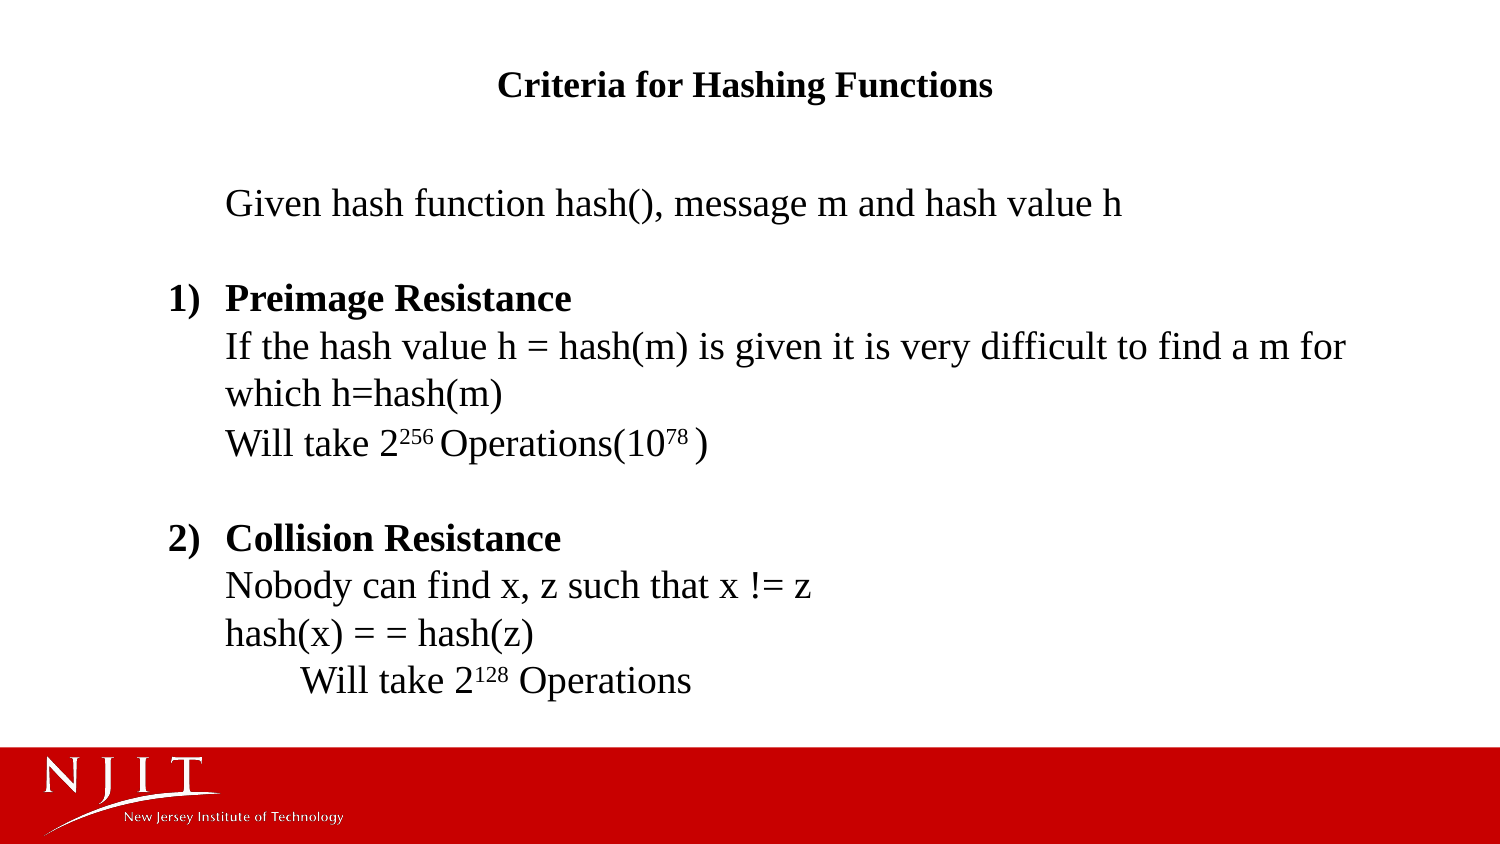

Criteria for Hashing Functions
Given hash function hash(), message m and hash value h

Preimage Resistance
If the hash value h = hash(m) is given it is very difficult to find a m for which h=hash(m)
Will take 2256 Operations(1078 )

Collision Resistance
Nobody can find x, z such that x != z
hash(x) = = hash(z)
	Will take 2128 Operations